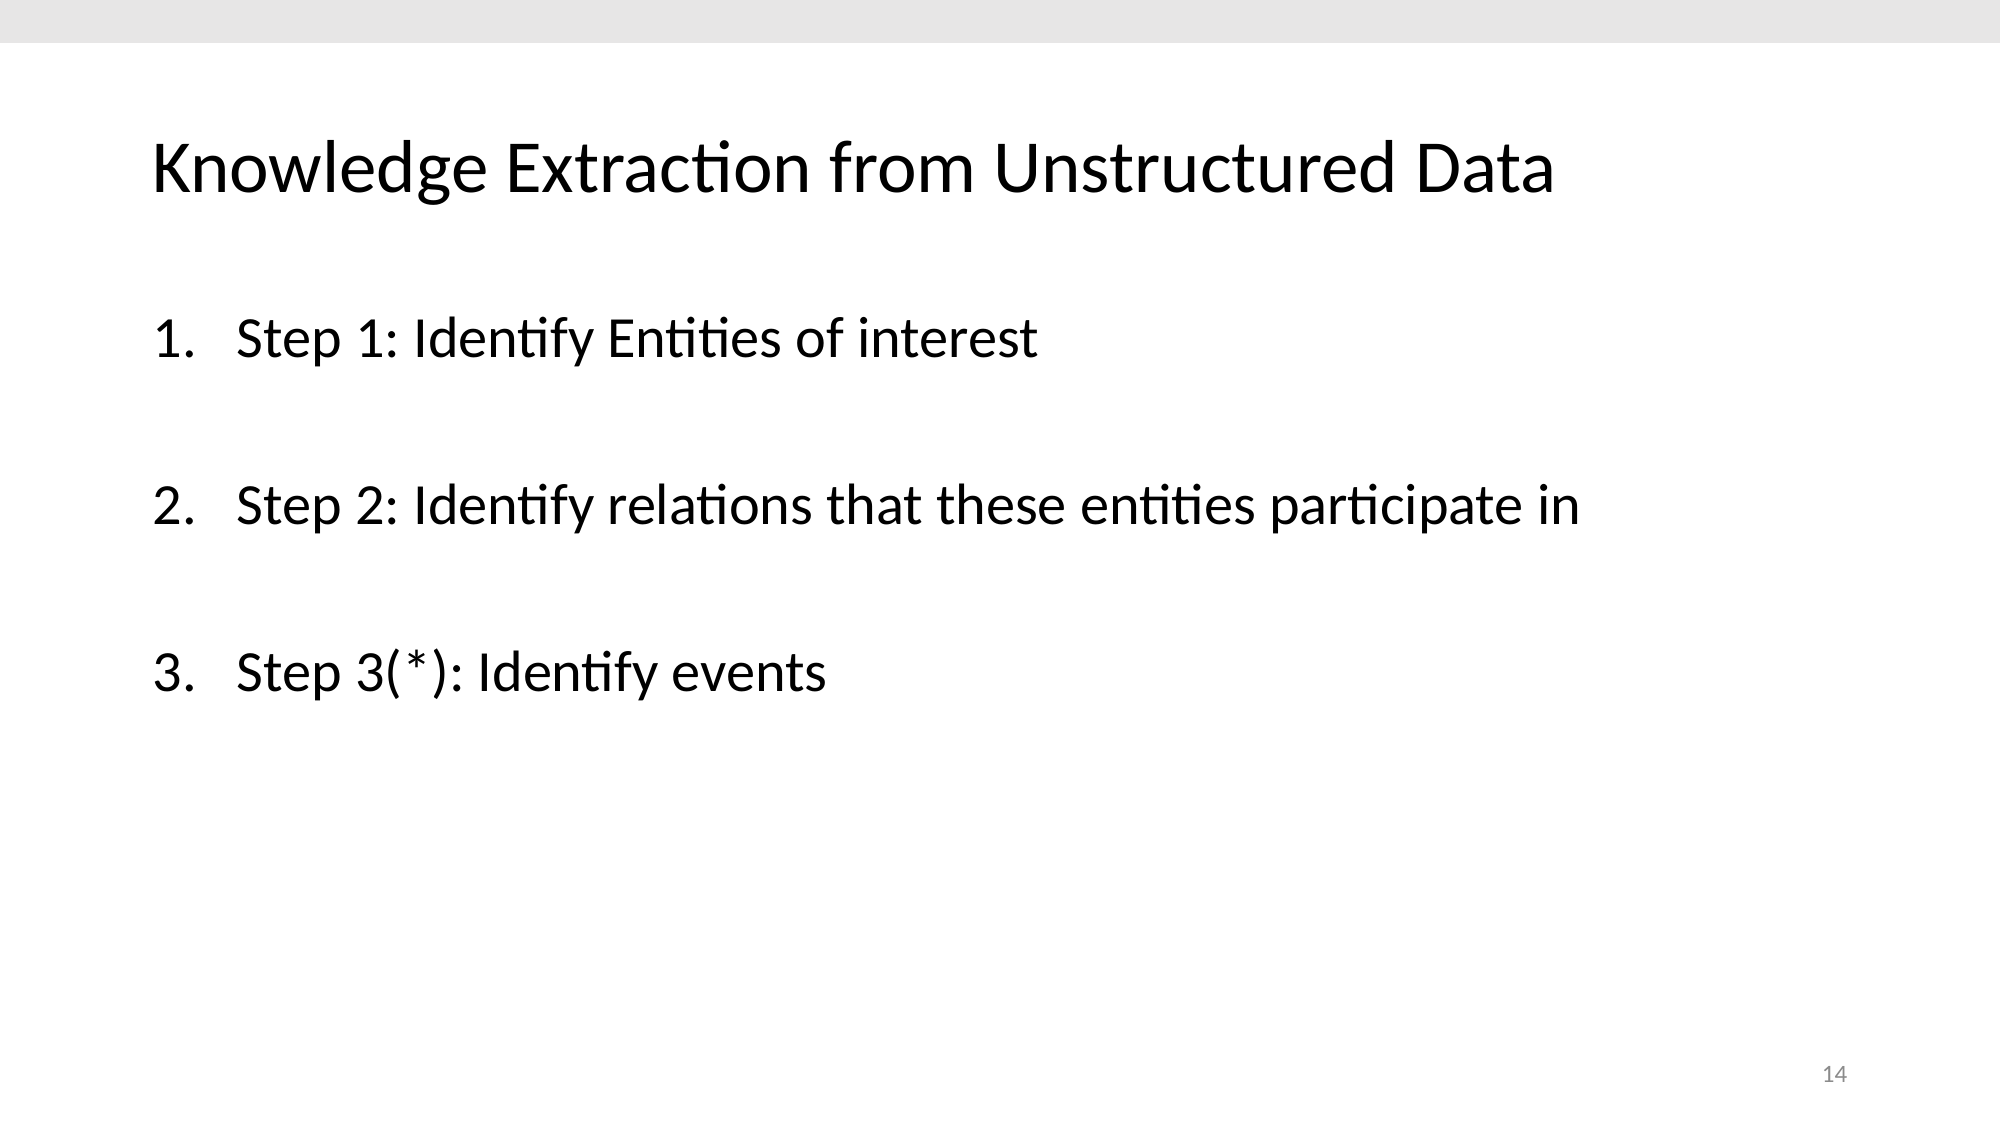

# Knowledge Extraction from Unstructured Data
Step 1: Identify Entities of interest

Step 2: Identify relations that these entities participate in

Step 3(*): Identify events

14